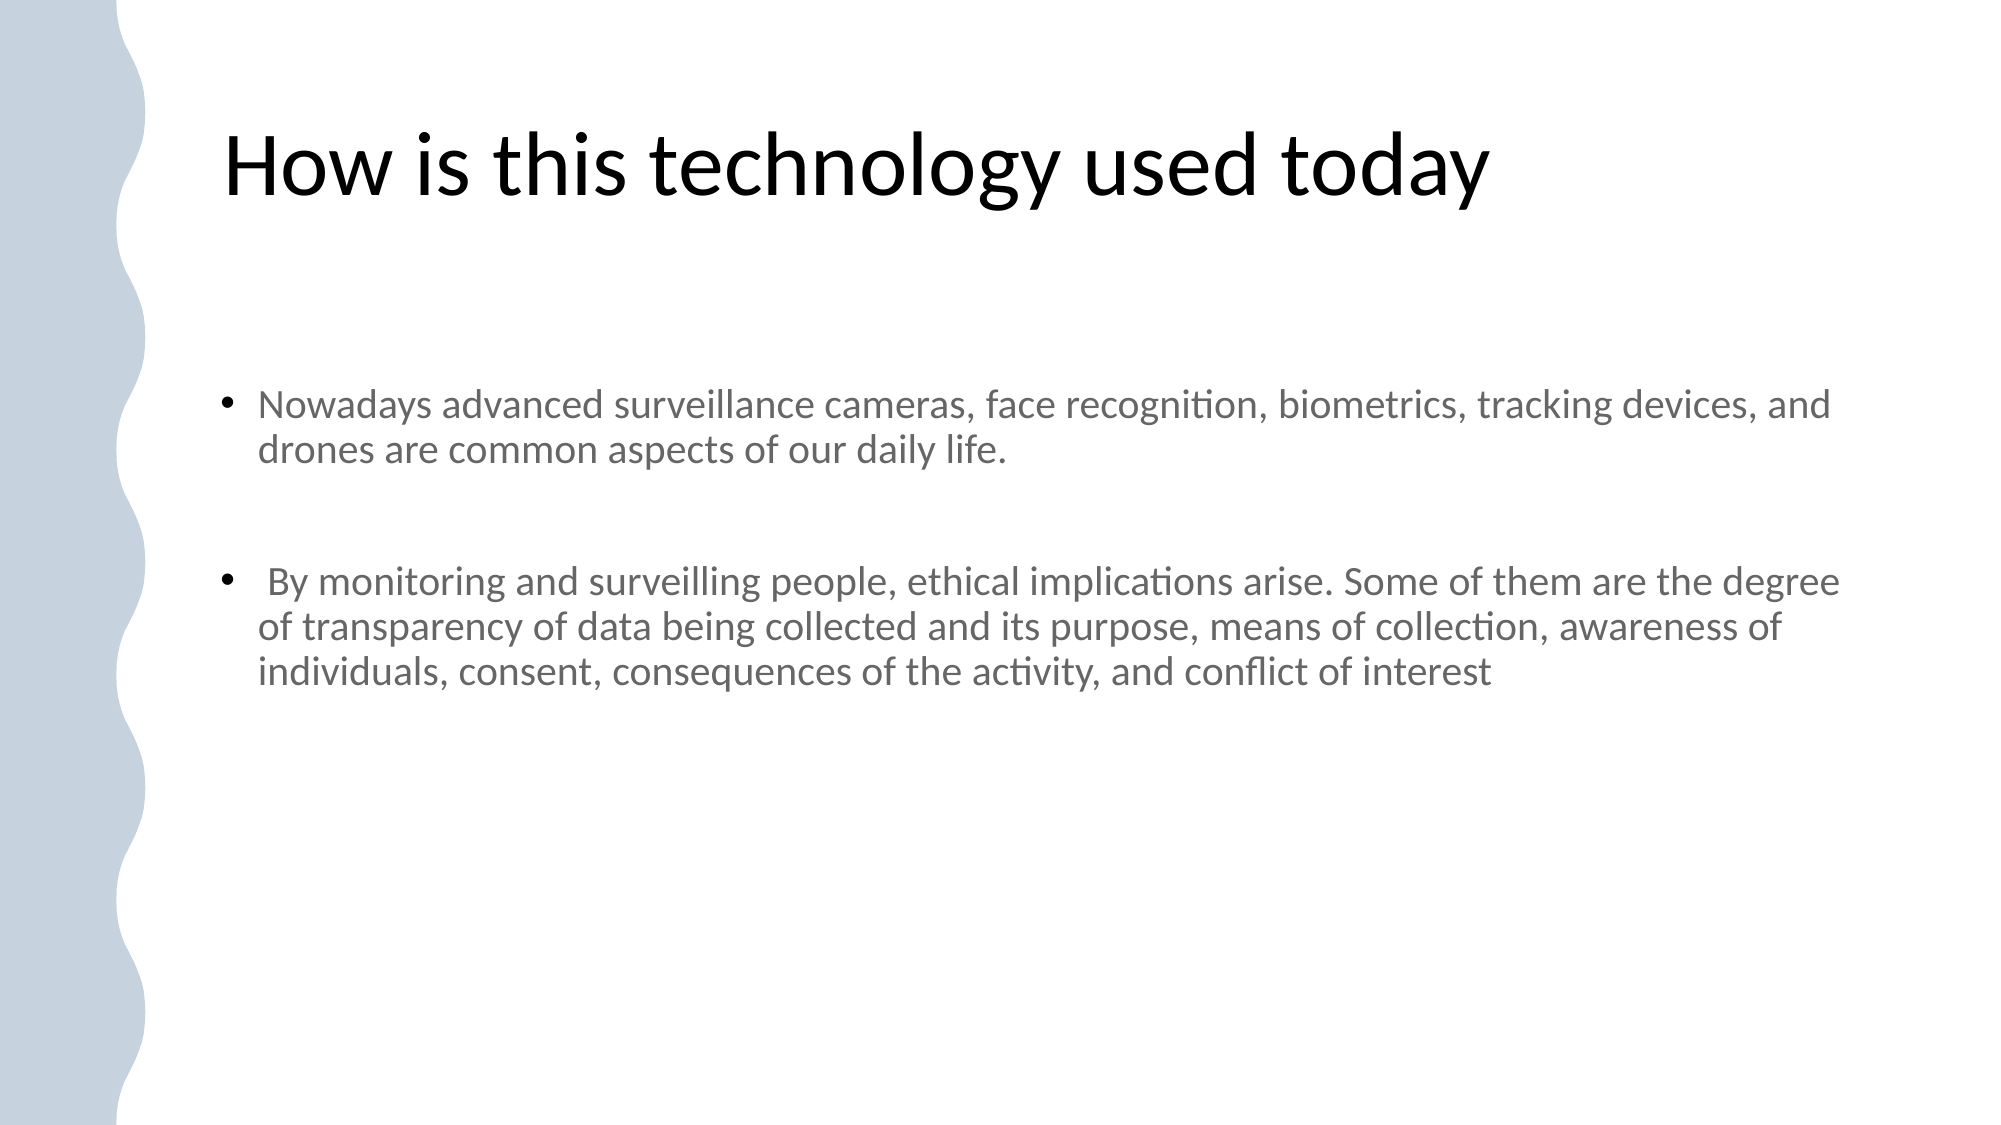

# How is this technology used today
Nowadays advanced surveillance cameras, face recognition, biometrics, tracking devices, and drones are common aspects of our daily life.

 By monitoring and surveilling people, ethical implications arise. Some of them are the degree of transparency of data being collected and its purpose, means of collection, awareness of individuals, consent, consequences of the activity, and conflict of interest